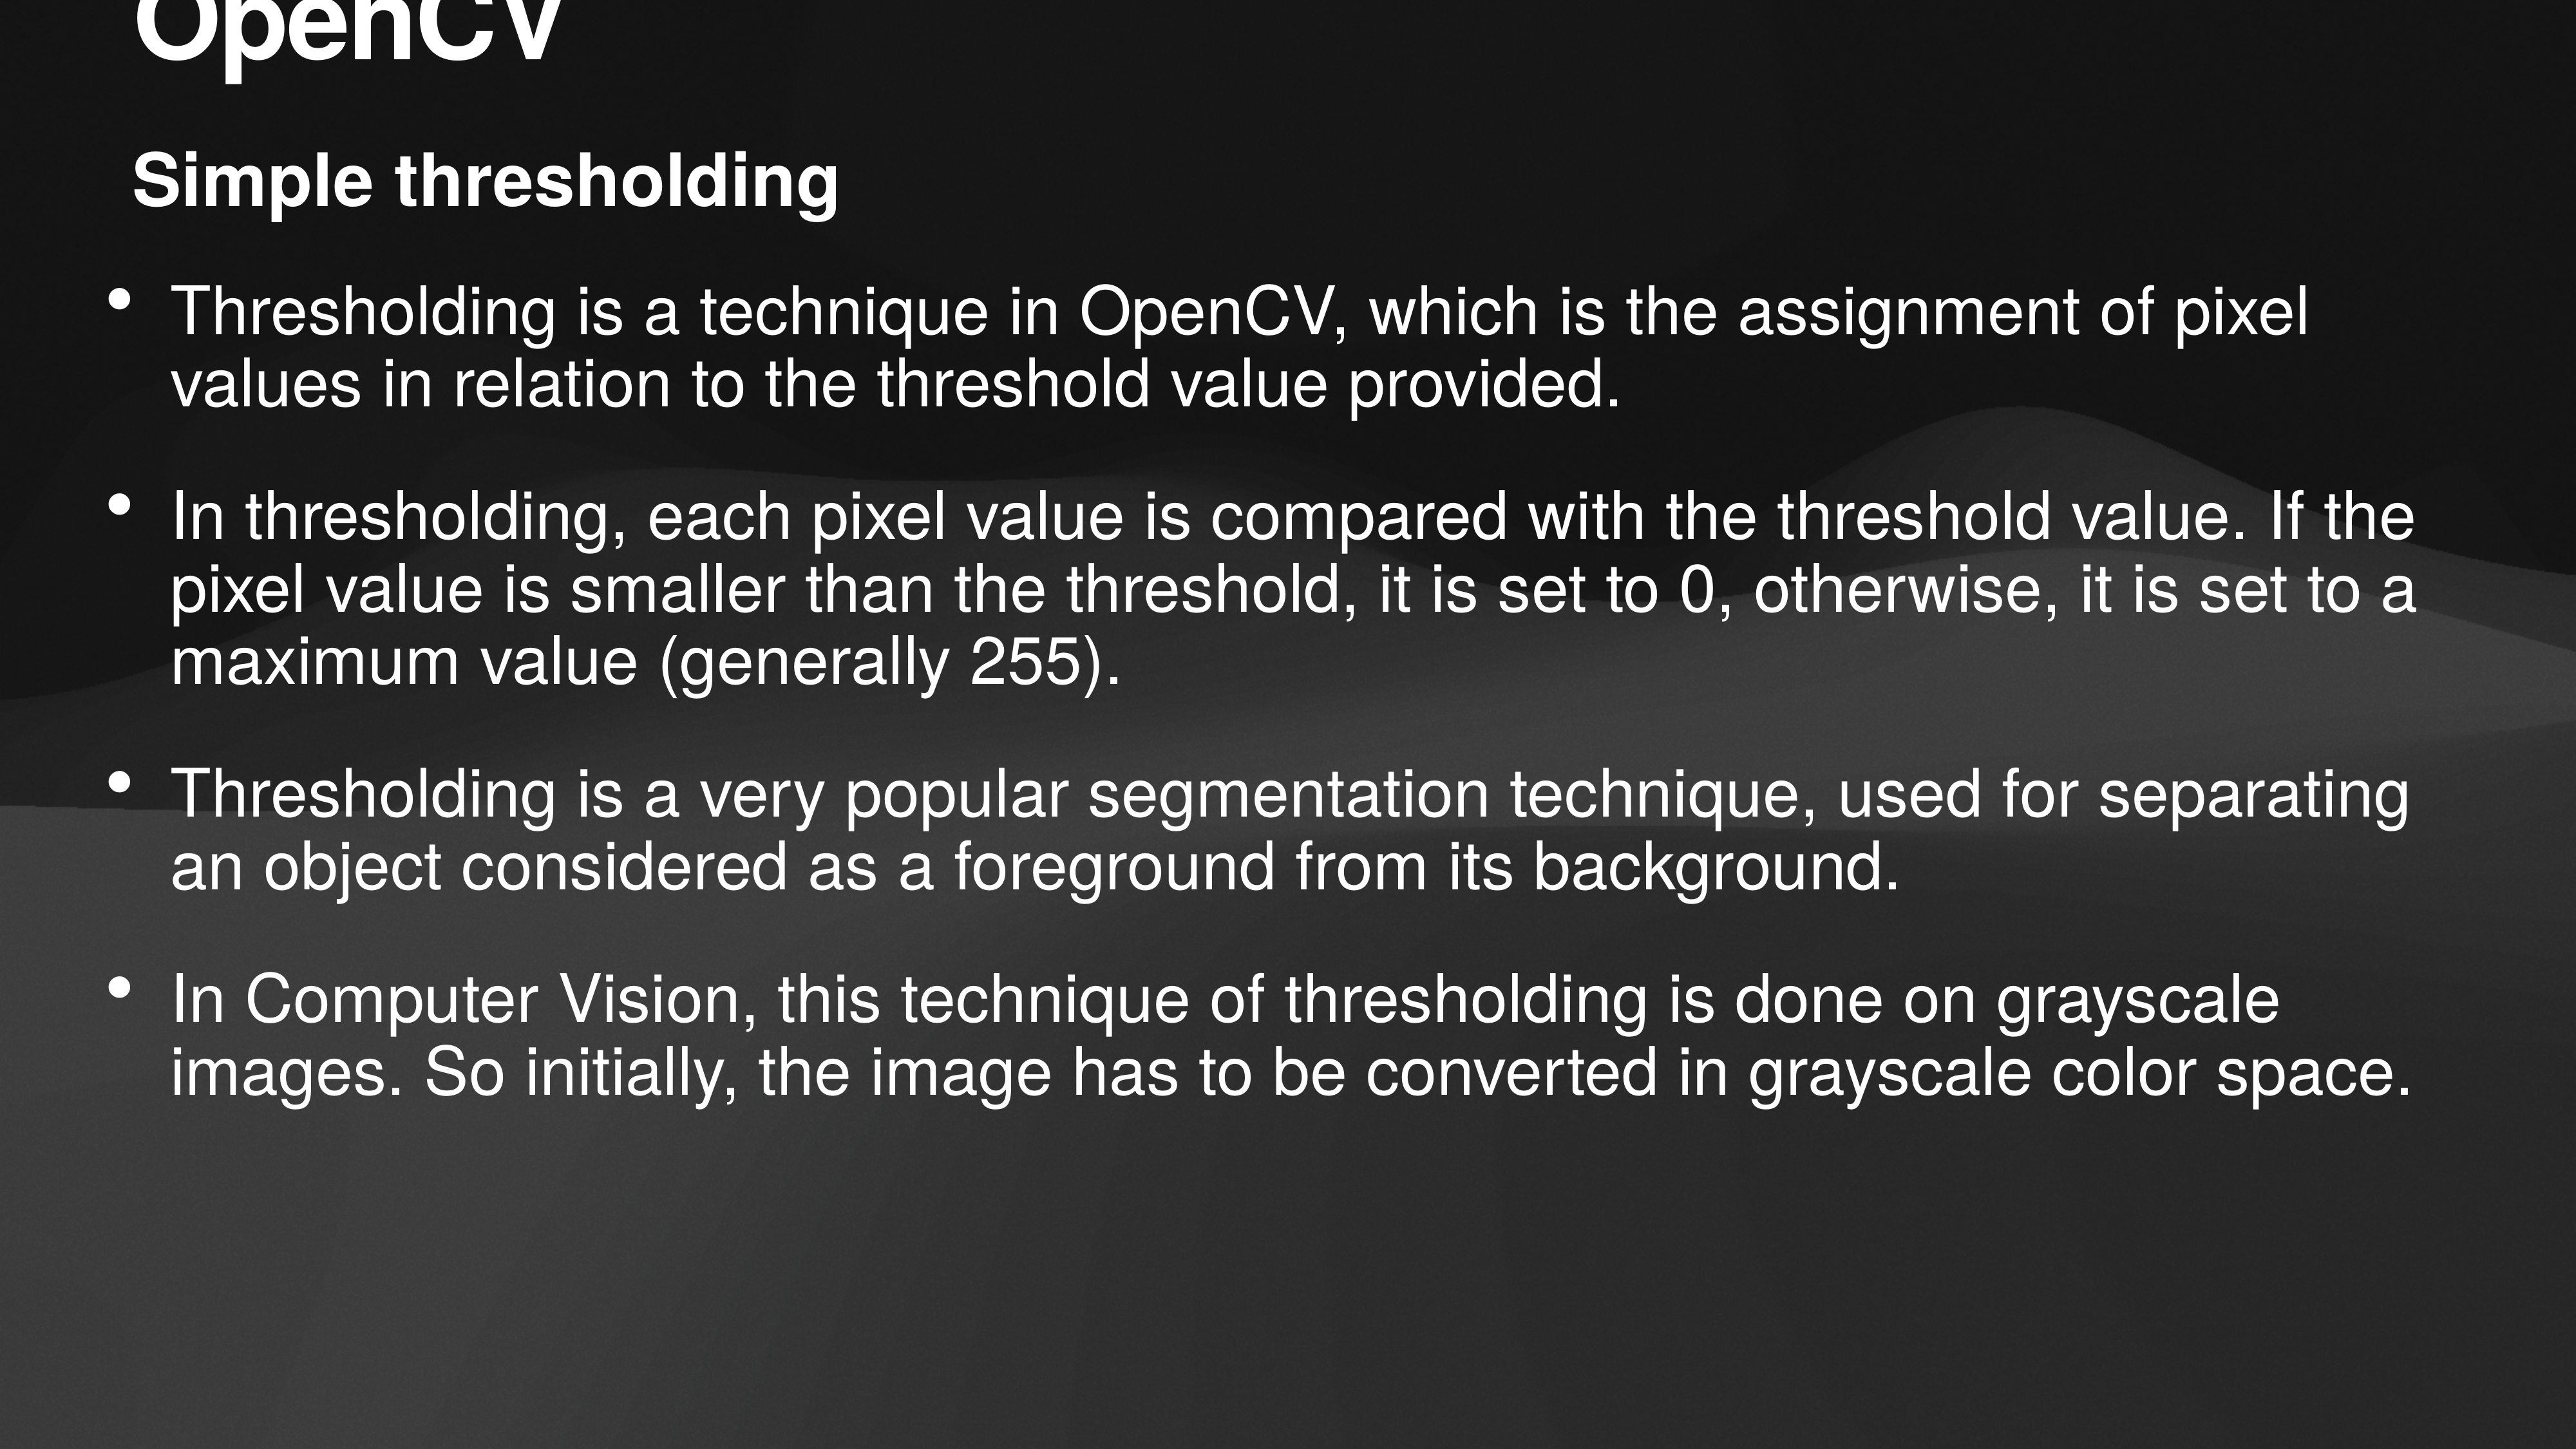

# OpenCV
Simple thresholding
Thresholding is a technique in OpenCV, which is the assignment of pixel values in relation to the threshold value provided.
In thresholding, each pixel value is compared with the threshold value. If the pixel value is smaller than the threshold, it is set to 0, otherwise, it is set to a maximum value (generally 255).
Thresholding is a very popular segmentation technique, used for separating an object considered as a foreground from its background.
In Computer Vision, this technique of thresholding is done on grayscale images. So initially, the image has to be converted in grayscale color space.